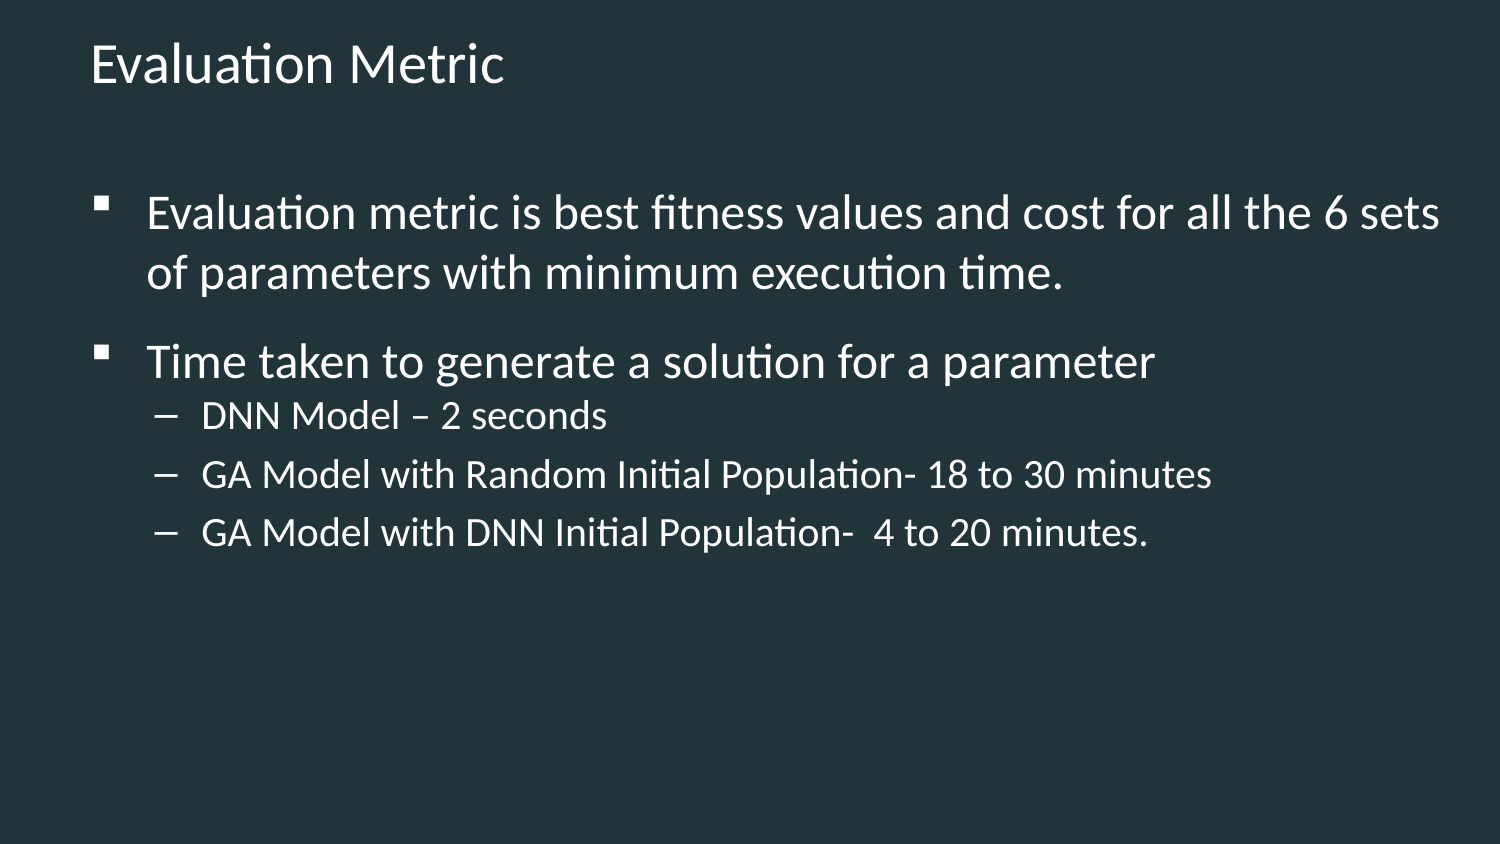

# Evaluation Metric
Evaluation metric is best fitness values and cost for all the 6 sets of parameters with minimum execution time.
Time taken to generate a solution for a parameter
DNN Model – 2 seconds
GA Model with Random Initial Population- 18 to 30 minutes
GA Model with DNN Initial Population-  4 to 20 minutes.